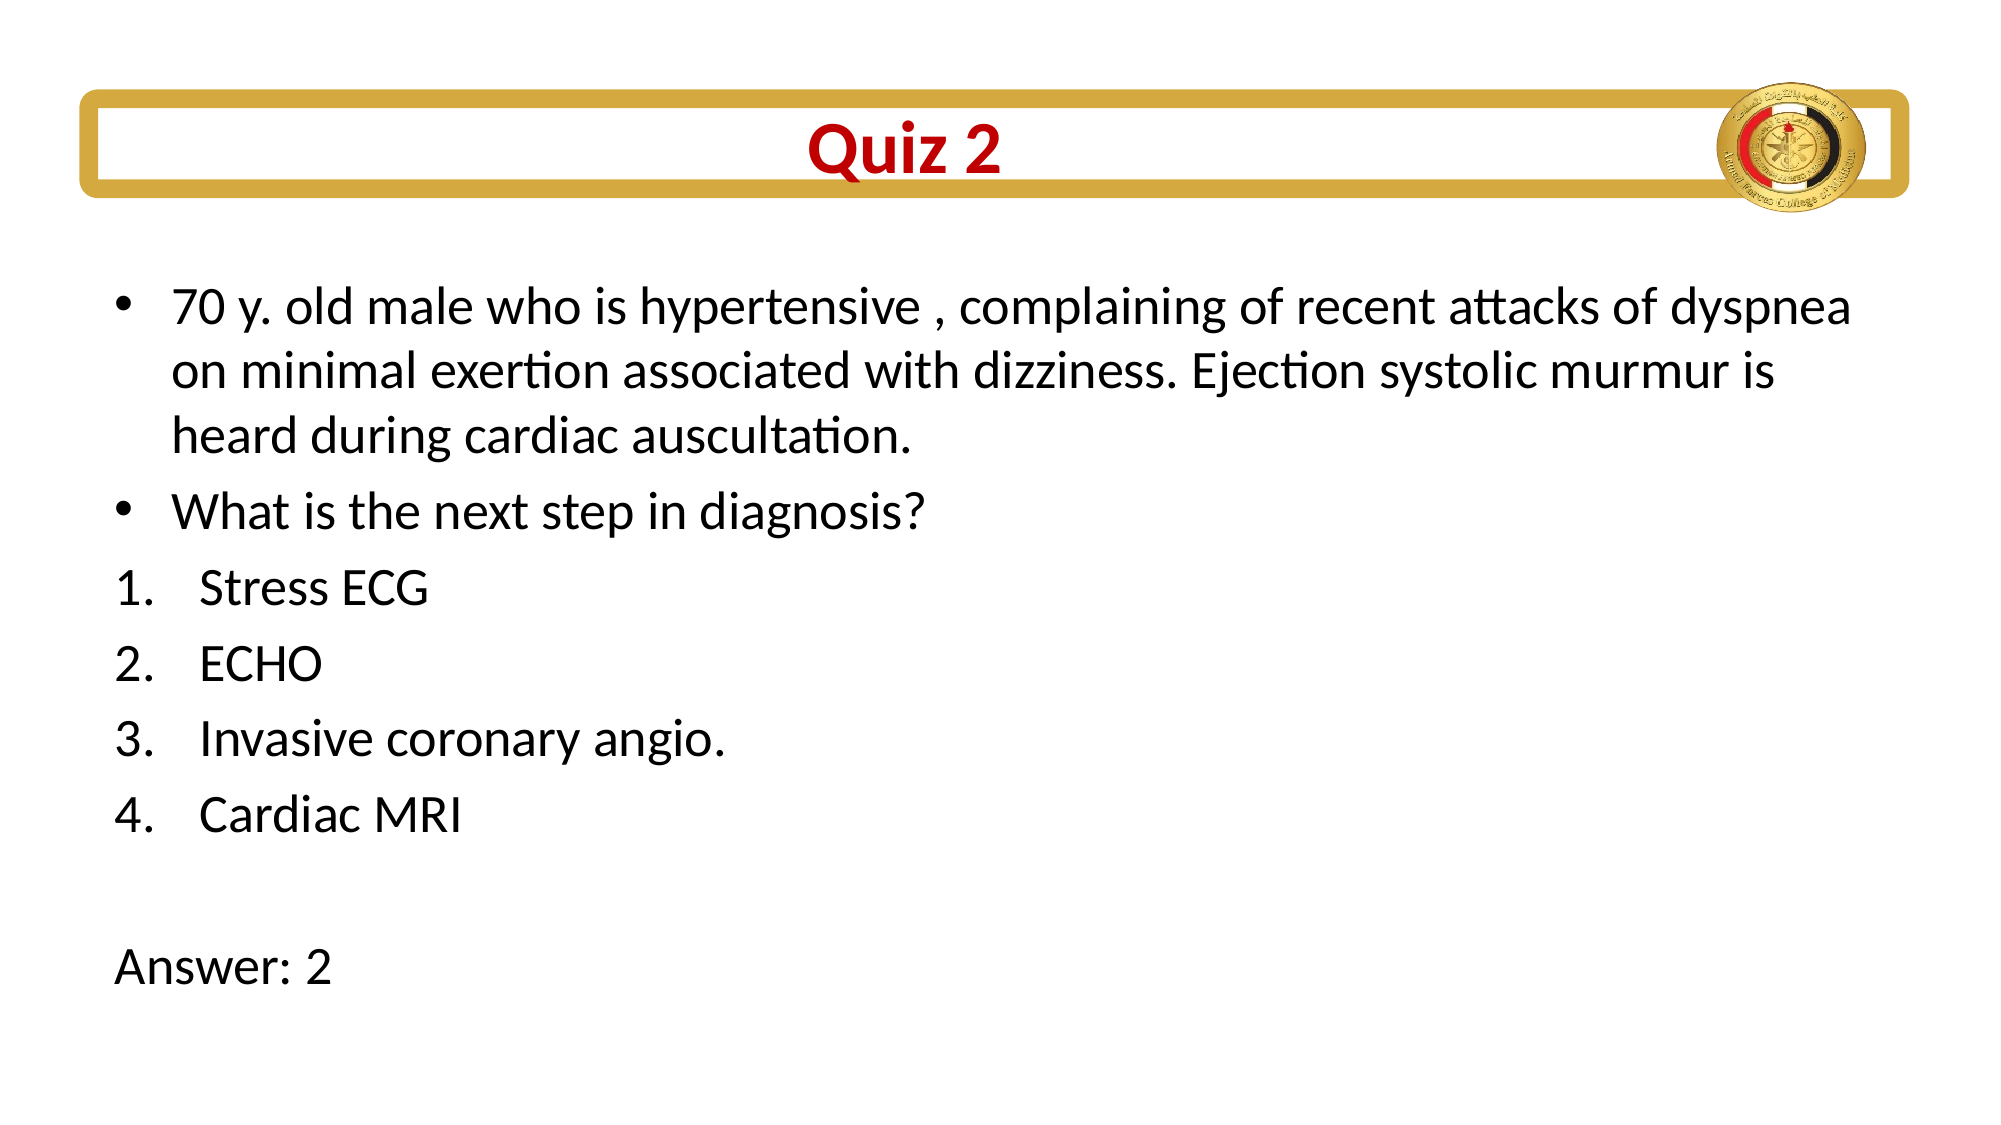

# Quiz 2
70 y. old male who is hypertensive , complaining of recent attacks of dyspnea on minimal exertion associated with dizziness. Ejection systolic murmur is heard during cardiac auscultation.
What is the next step in diagnosis?
Stress ECG
ECHO
Invasive coronary angio.
Cardiac MRI

Answer: 2